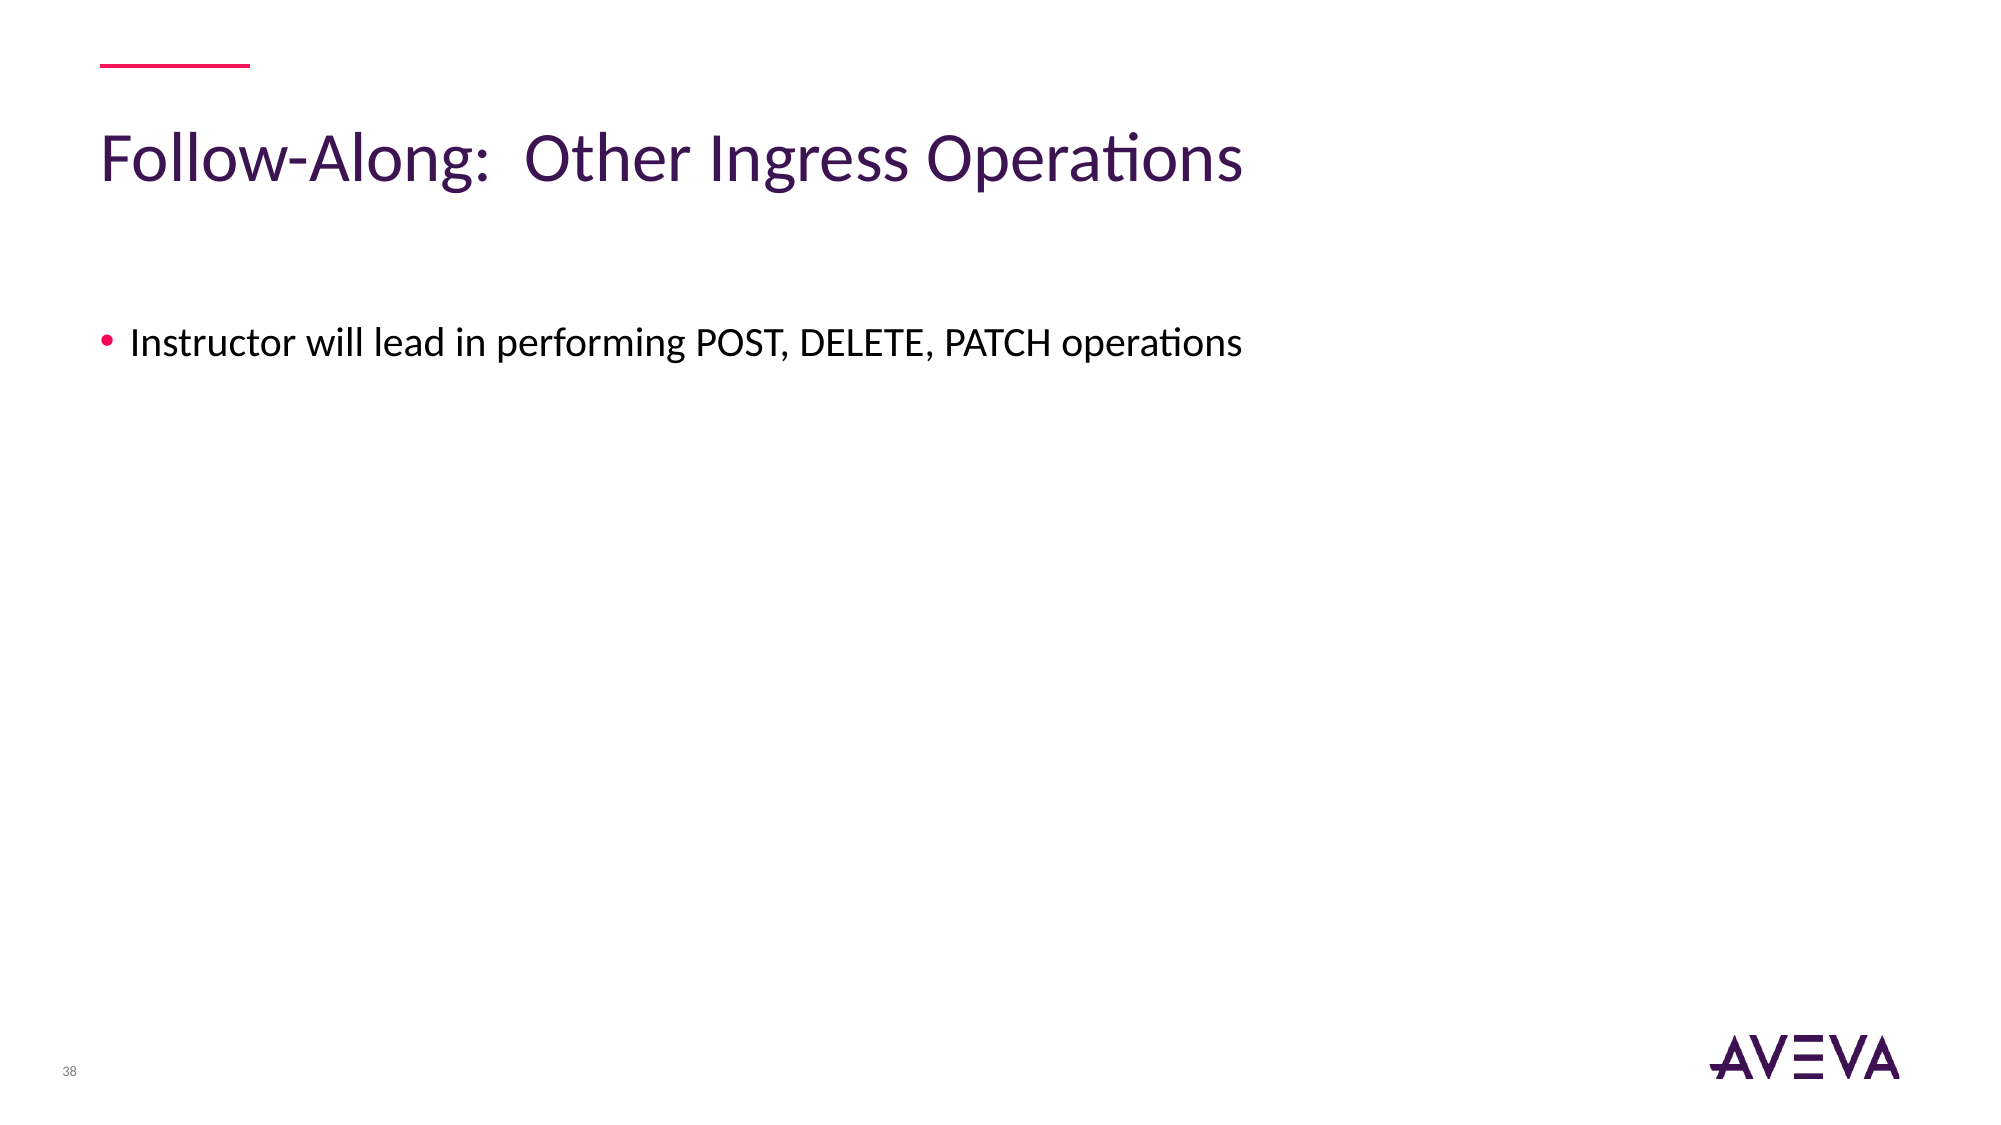

# Follow-Along:  Other Ingress Operations
Instructor will lead in performing POST, DELETE, PATCH operations
38